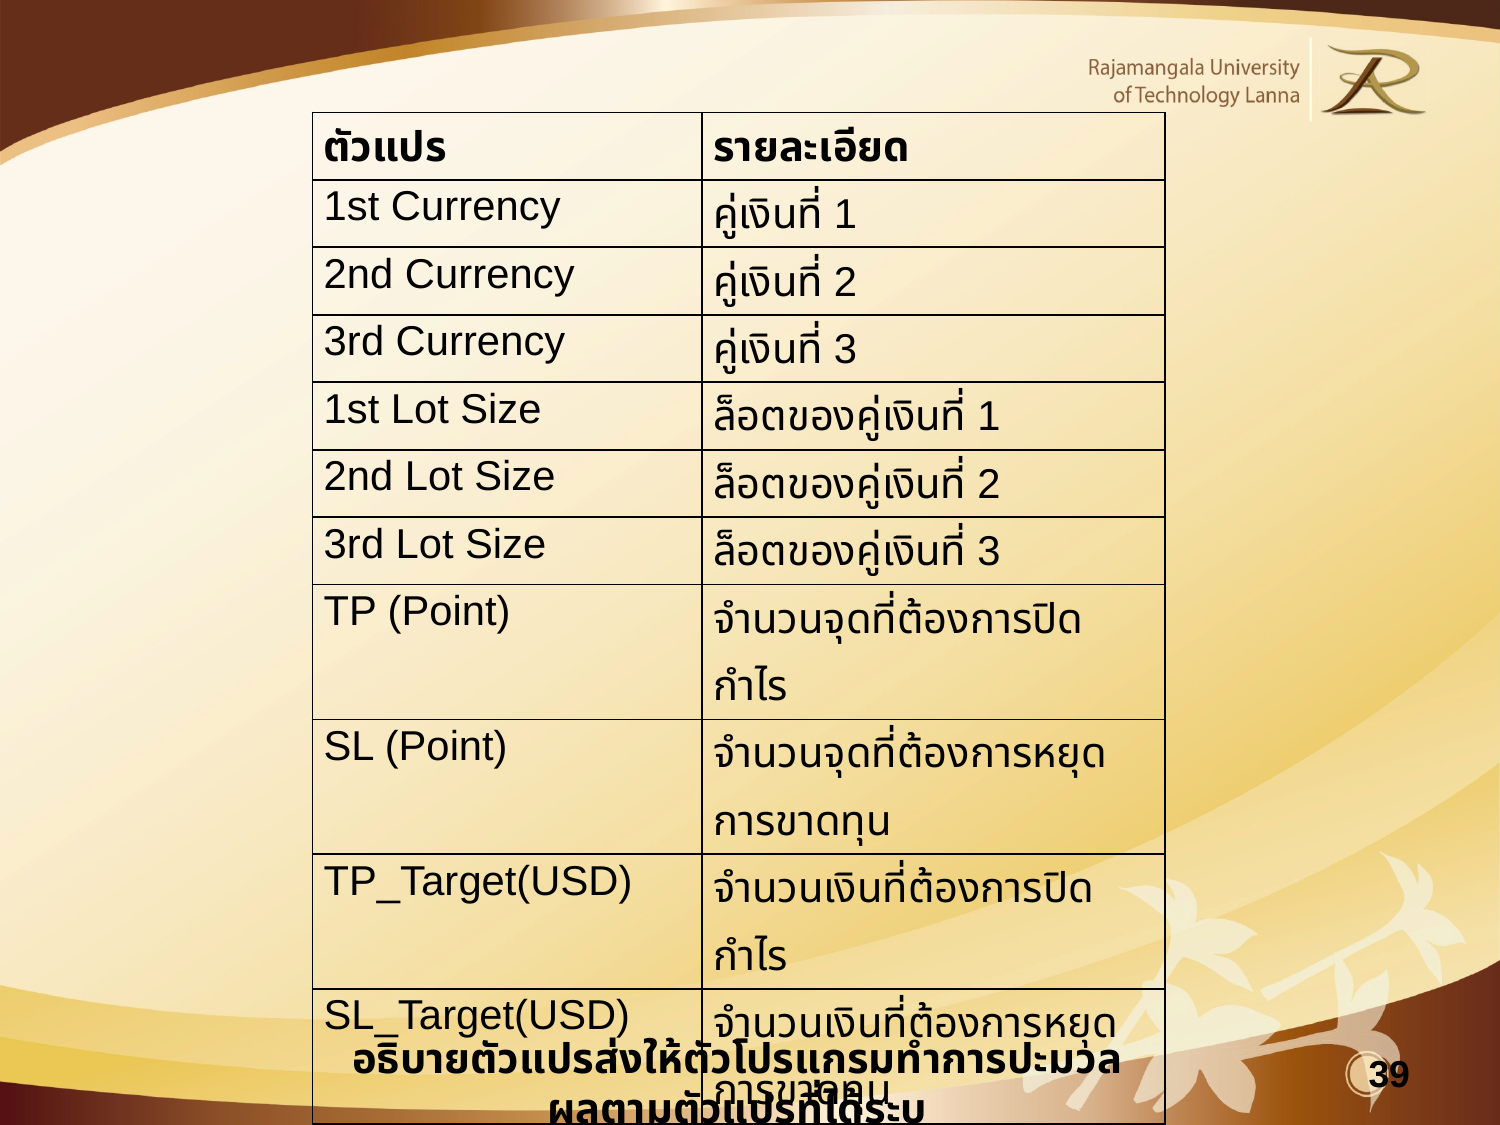

| ตัวแปร | รายละเอียด |
| --- | --- |
| 1st Currency | คู่เงินที่ 1 |
| 2nd Currency | คู่เงินที่ 2 |
| 3rd Currency | คู่เงินที่ 3 |
| 1st Lot Size | ล็อตของคู่เงินที่ 1 |
| 2nd Lot Size | ล็อตของคู่เงินที่ 2 |
| 3rd Lot Size | ล็อตของคู่เงินที่ 3 |
| TP (Point) | จำนวนจุดที่ต้องการปิดกำไร |
| SL (Point) | จำนวนจุดที่ต้องการหยุดการขาดทุน |
| TP\_Target(USD) | จำนวนเงินที่ต้องการปิดกำไร |
| SL\_Target(USD) | จำนวนเงินที่ต้องการหยุดการขาดทุน |
| ma\_period | อินดิเคเตอร์ที่ใช้หาค่าเฉลี่ยในช่วงเวลาที่เรากำหนด |
| Use Line Notify | เปิด / ปิด การใช้งานการแจ้งเตือนผ่านไลน์ |
| Token | โทเคนของไลน์ที่ได้จากการ Generate |
| URL API |  |
อธิบายตัวแปรส่งให้ตัวโปรแกรมทำการปะมวลผลตามตัวแปรที่ได้ระบุ
39